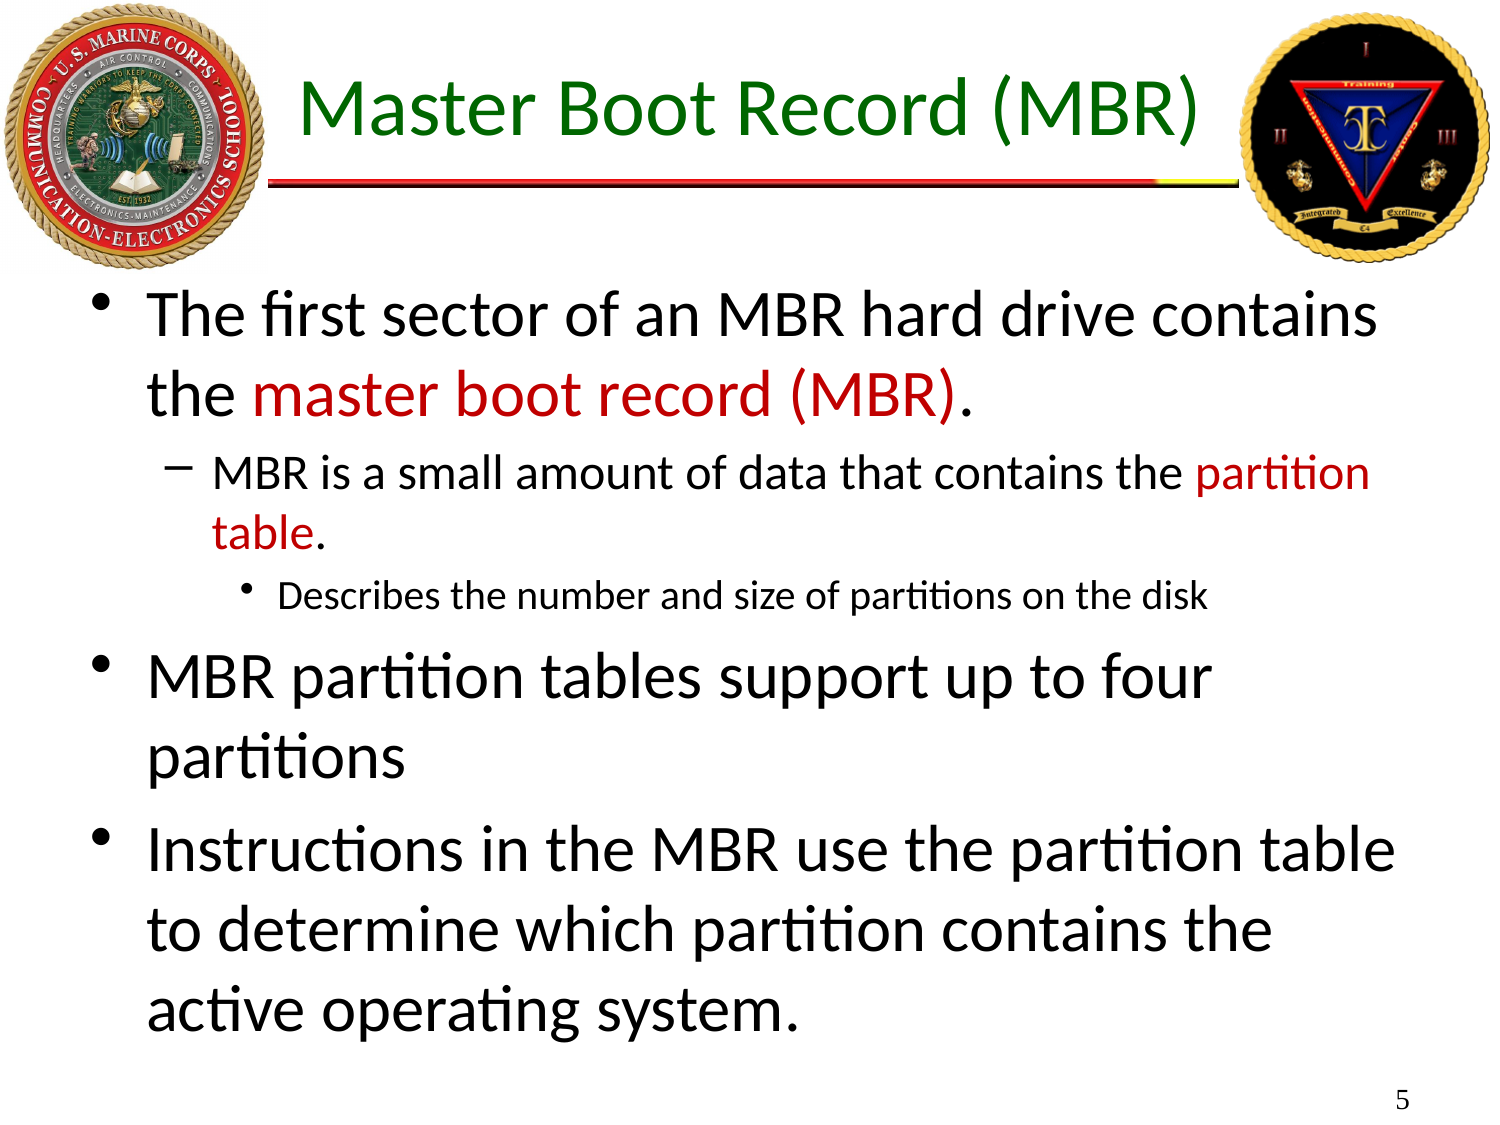

# Master Boot Record (MBR)
The first sector of an MBR hard drive contains the master boot record (MBR).
MBR is a small amount of data that contains the partition table.
Describes the number and size of partitions on the disk
MBR partition tables support up to four partitions
Instructions in the MBR use the partition table to determine which partition contains the active operating system.